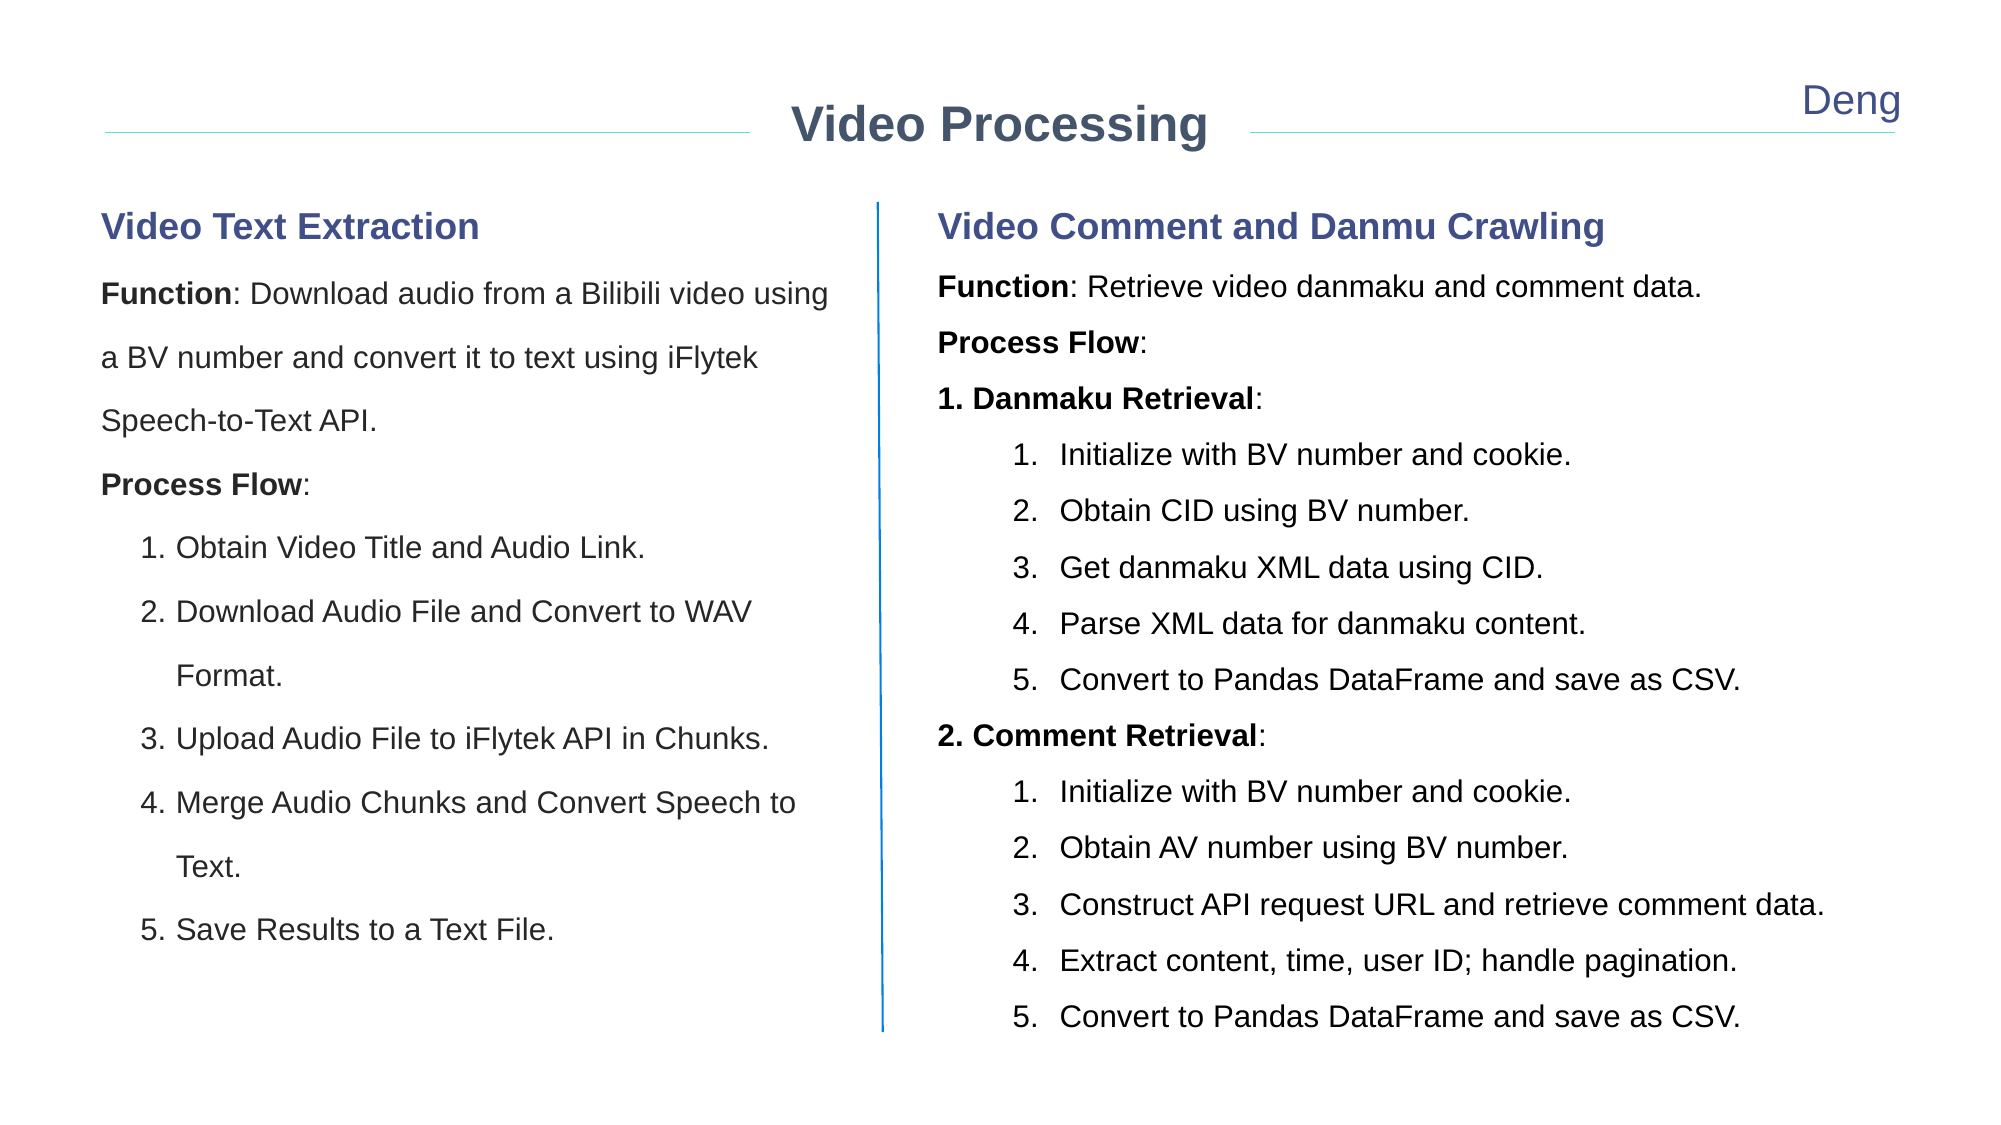

Deng
Video Processing
Video Text Extraction
Function: Download audio from a Bilibili video using a BV number and convert it to text using iFlytek Speech-to-Text API.
Process Flow:
Obtain Video Title and Audio Link.
Download Audio File and Convert to WAV Format.
Upload Audio File to iFlytek API in Chunks.
Merge Audio Chunks and Convert Speech to Text.
Save Results to a Text File.
Video Comment and Danmu Crawling
Function: Retrieve video danmaku and comment data.
Process Flow:
 Danmaku Retrieval:
Initialize with BV number and cookie.
Obtain CID using BV number.
Get danmaku XML data using CID.
Parse XML data for danmaku content.
Convert to Pandas DataFrame and save as CSV.
 Comment Retrieval:
Initialize with BV number and cookie.
Obtain AV number using BV number.
Construct API request URL and retrieve comment data.
Extract content, time, user ID; handle pagination.
Convert to Pandas DataFrame and save as CSV.